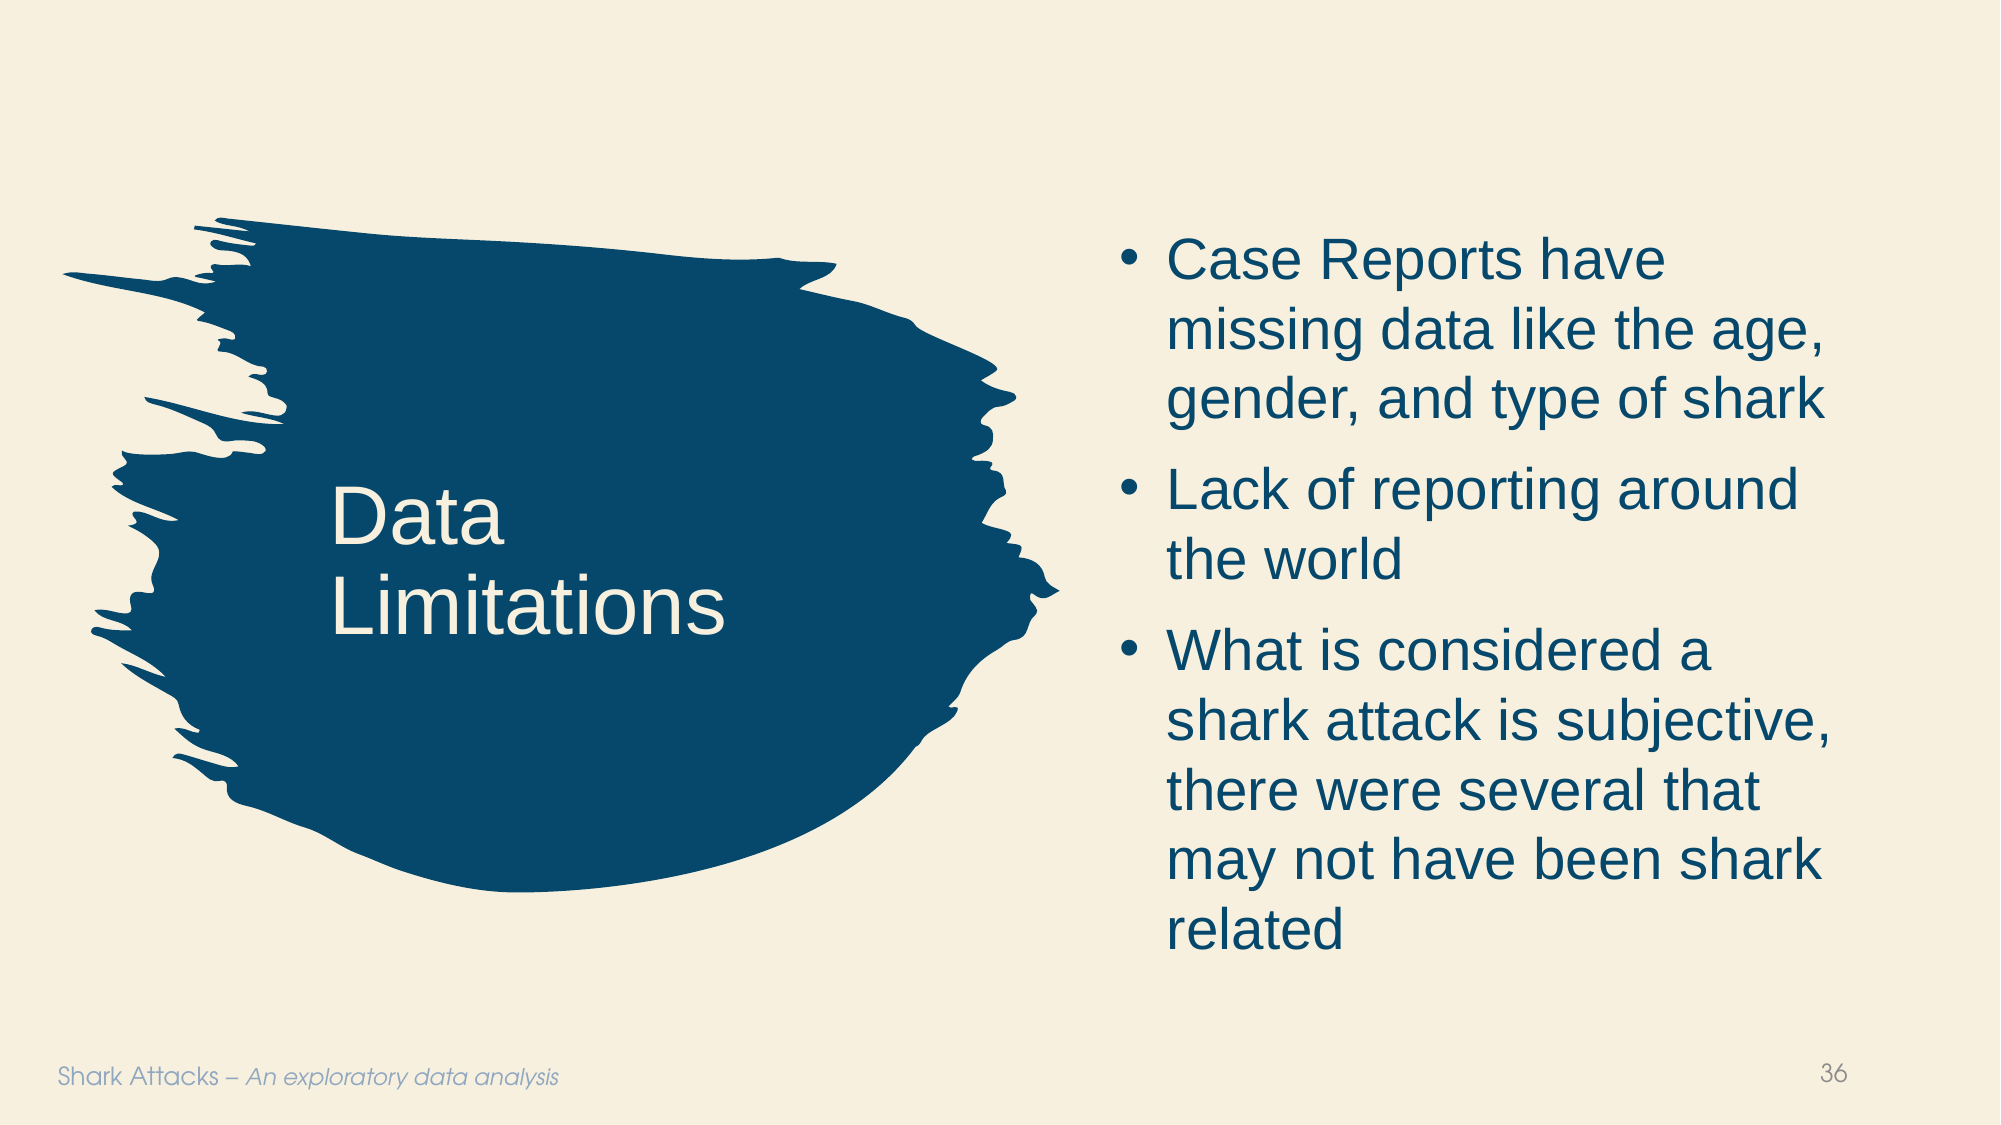

Case Reports have missing data like the age, gender, and type of shark
Lack of reporting around the world
What is considered a shark attack is subjective, there were several that may not have been shark related

# Data Limitations
36
Shark Attacks – An exploratory data analysis